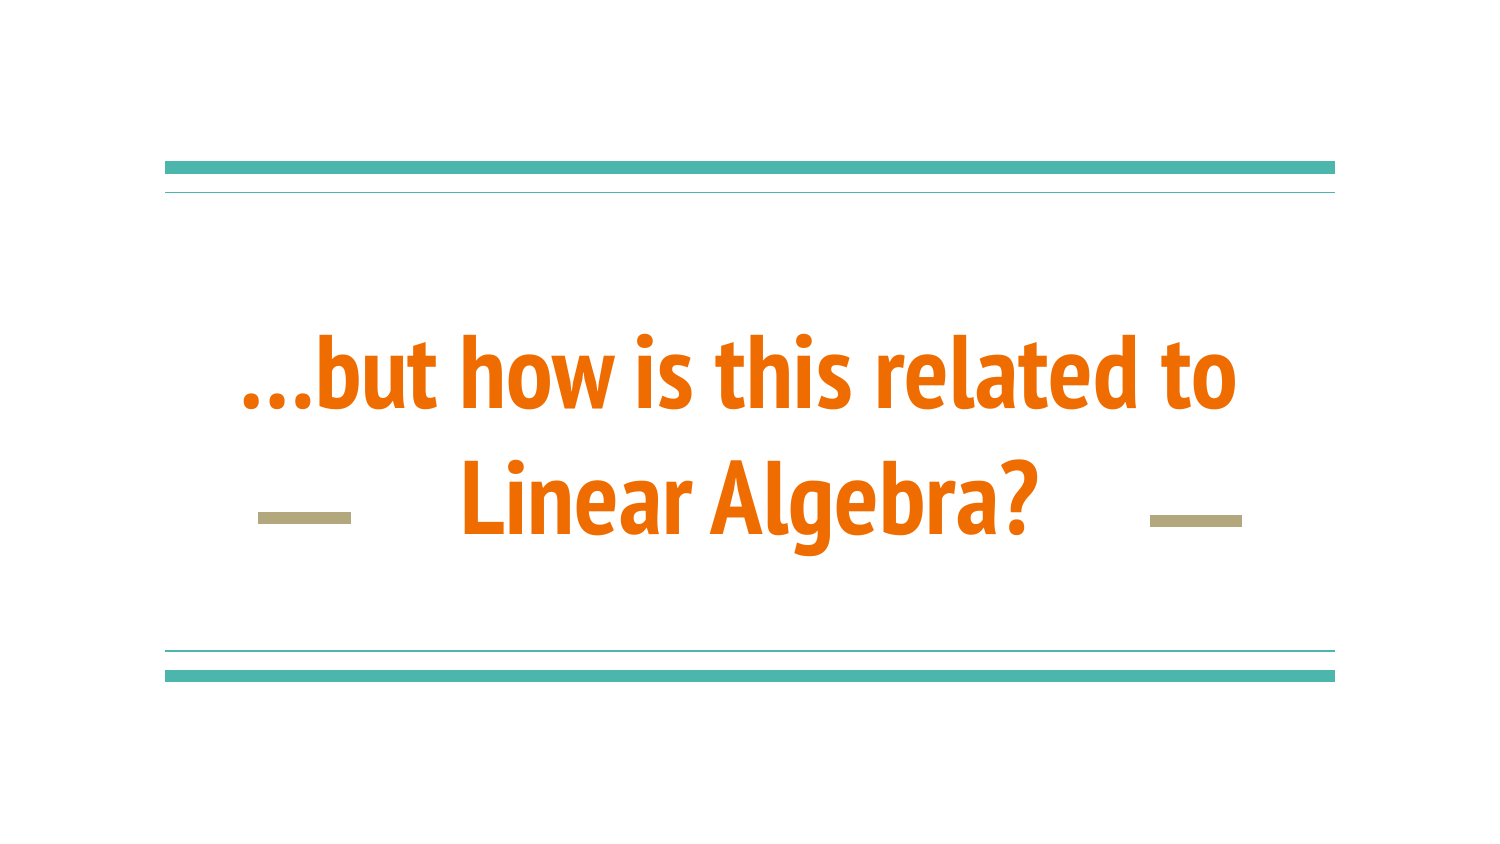

# …but how is this related to
Linear Algebra?